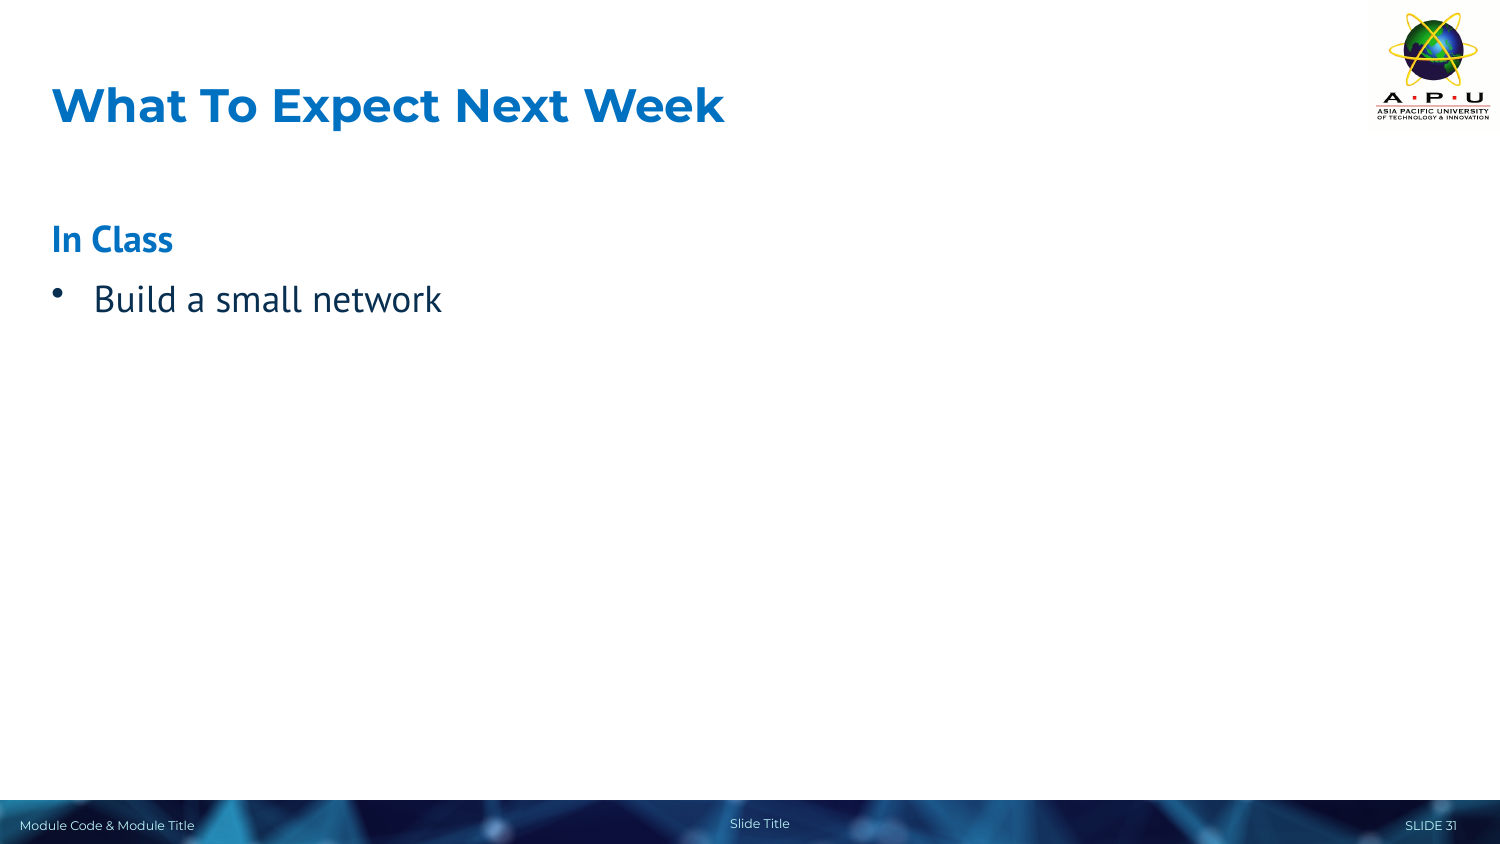

# What To Expect Next Week
In Class
Build a small network